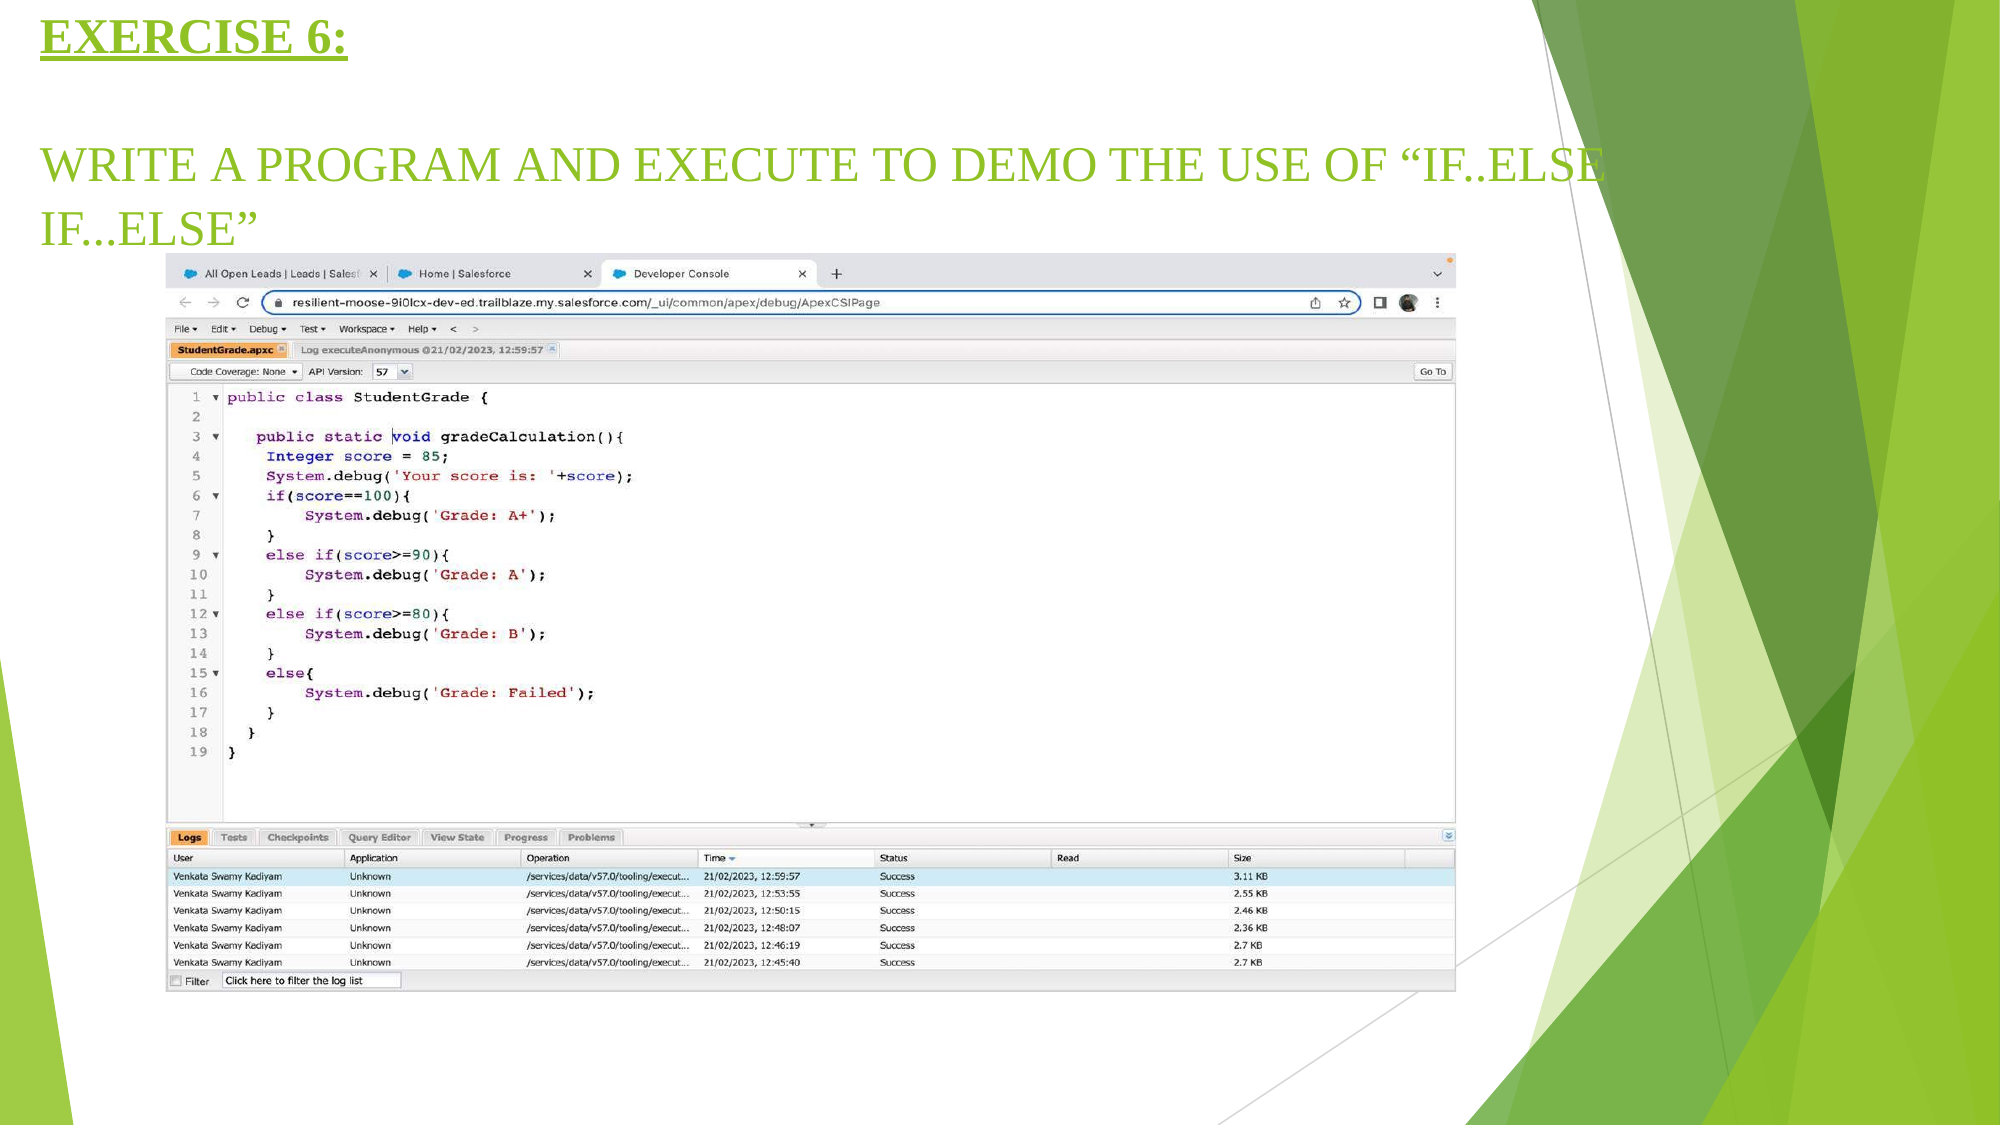

# EXERCISE 6:
WRITE A PROGRAM AND EXECUTE TO DEMO THE USE OF “IF..ELSE  IF...ELSE”